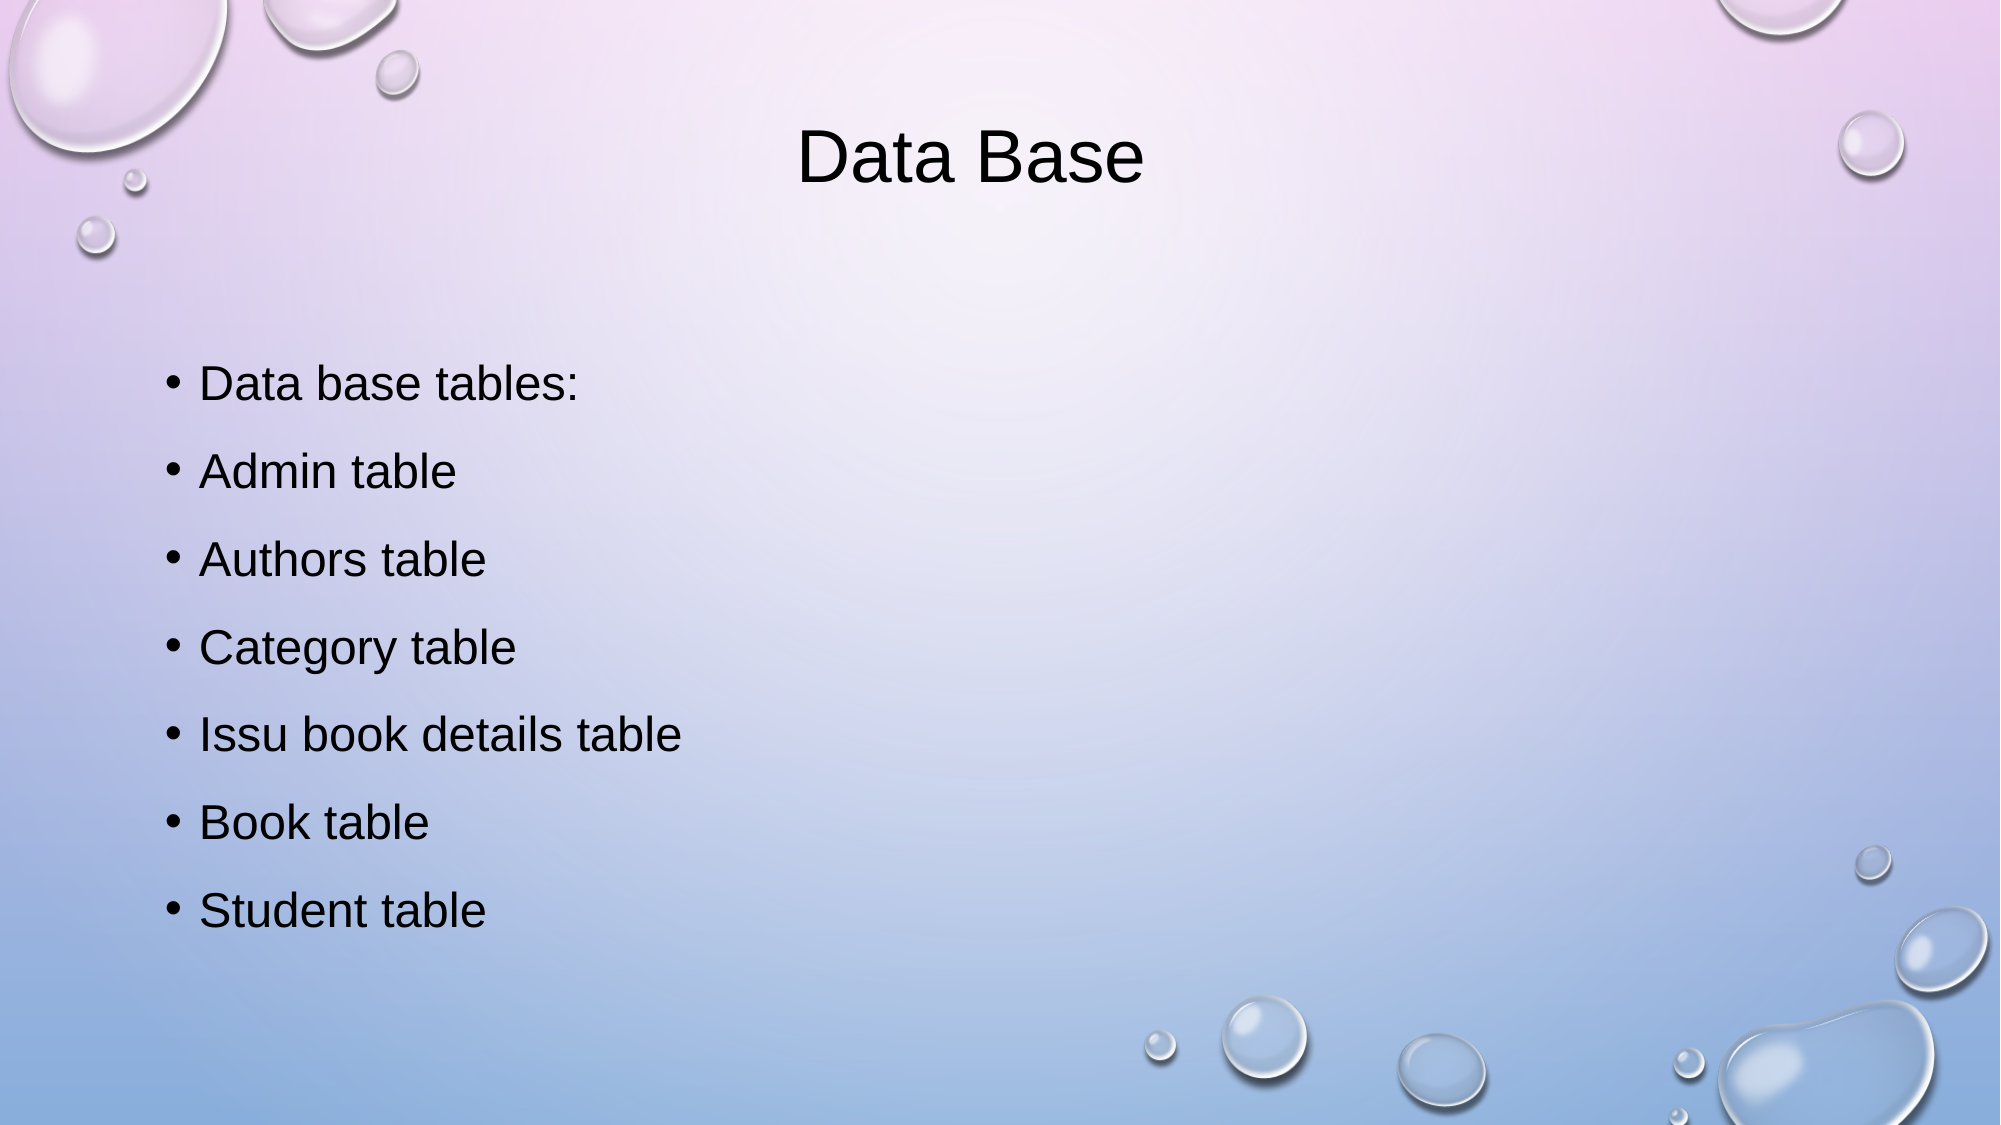

# Data Base
Data base tables:
Admin table
Authors table
Category table
Issu book details table
Book table
Student table